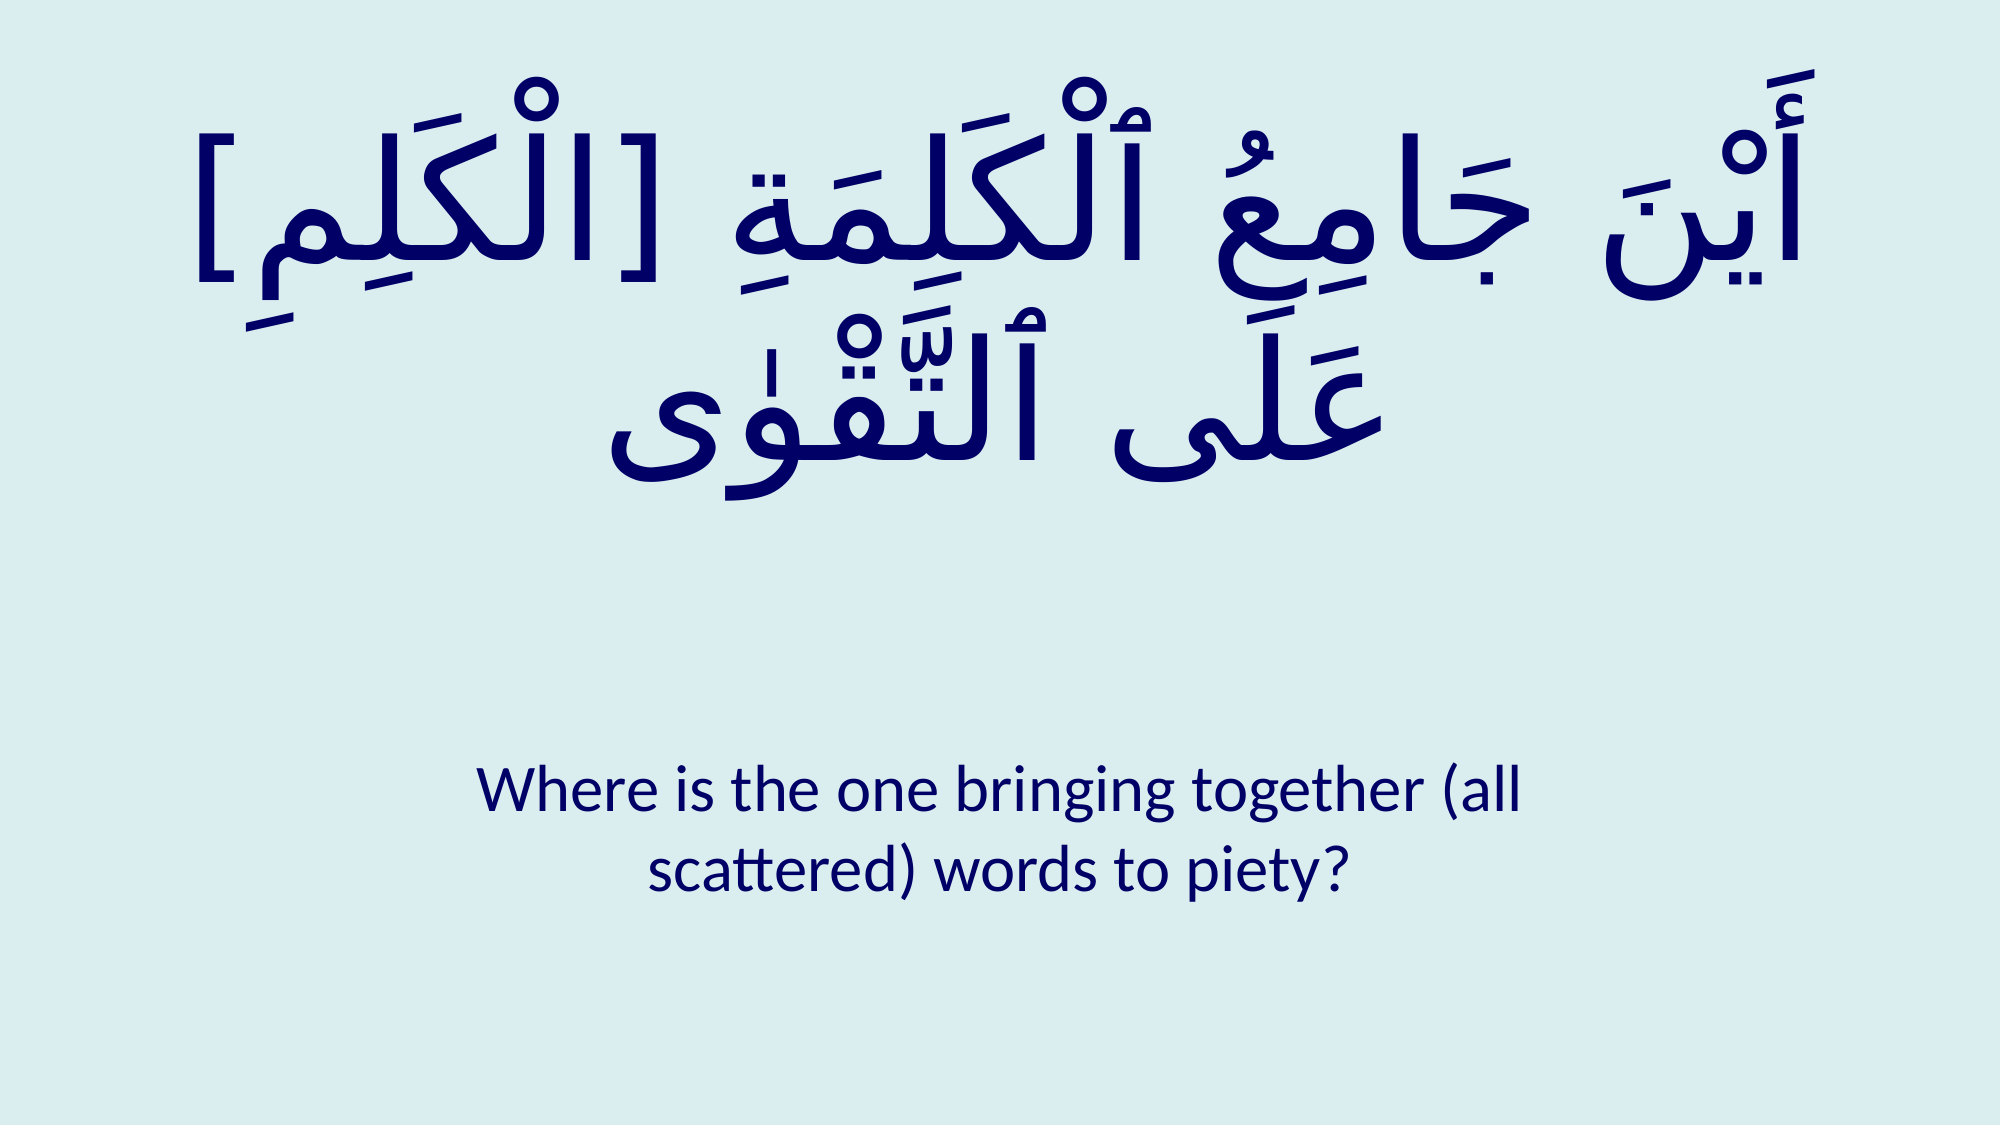

# أَيْنَ جَامِعُ ٱلْكَلِمَةِ [الْكَلِمِ‏] عَلَى ٱلتَّقْوٰى
Where is the one bringing together (all scattered) words to piety?